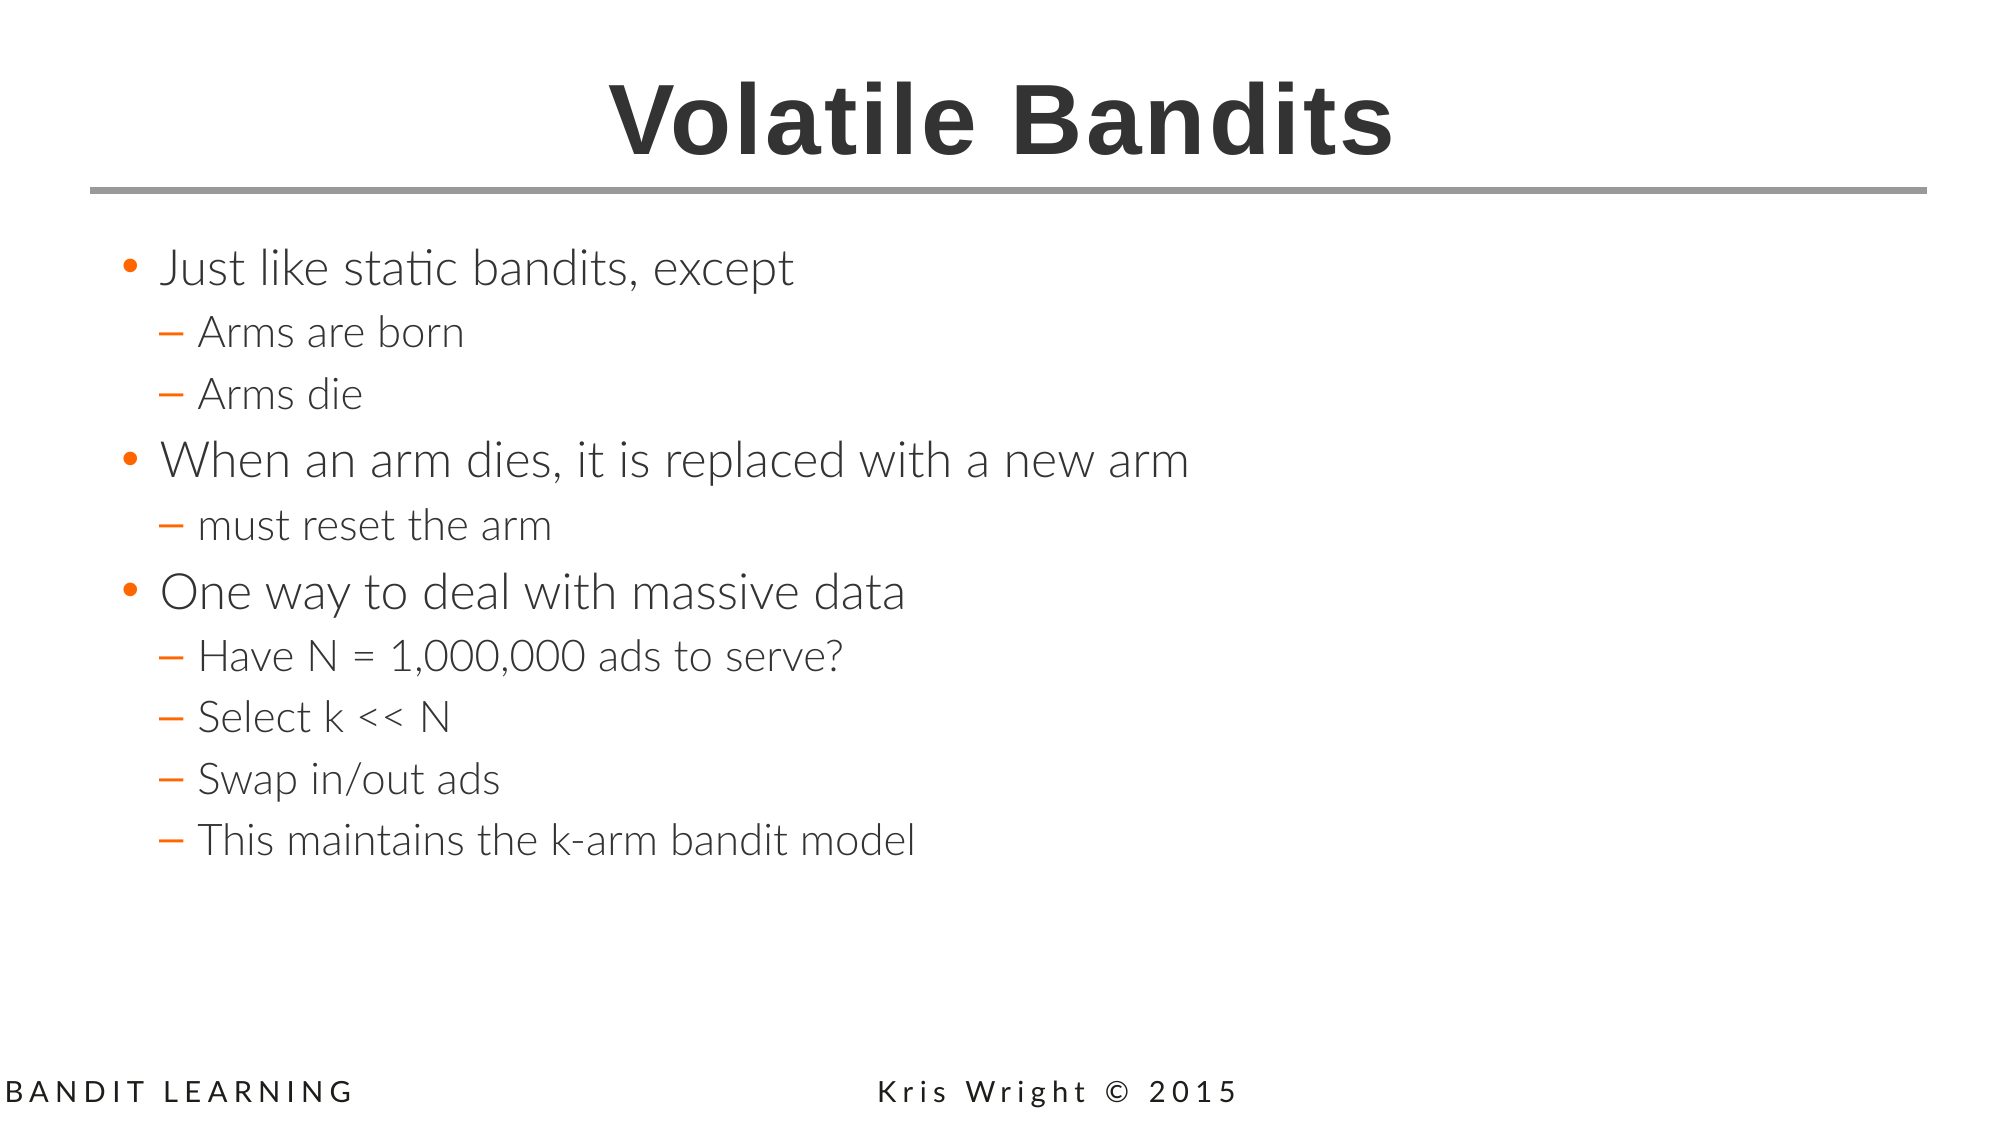

# Volatile Bandits
Just like static bandits, except
Arms are born
Arms die
When an arm dies, it is replaced with a new arm
must reset the arm
One way to deal with massive data
Have N = 1,000,000 ads to serve?
Select k << N
Swap in/out ads
This maintains the k-arm bandit model